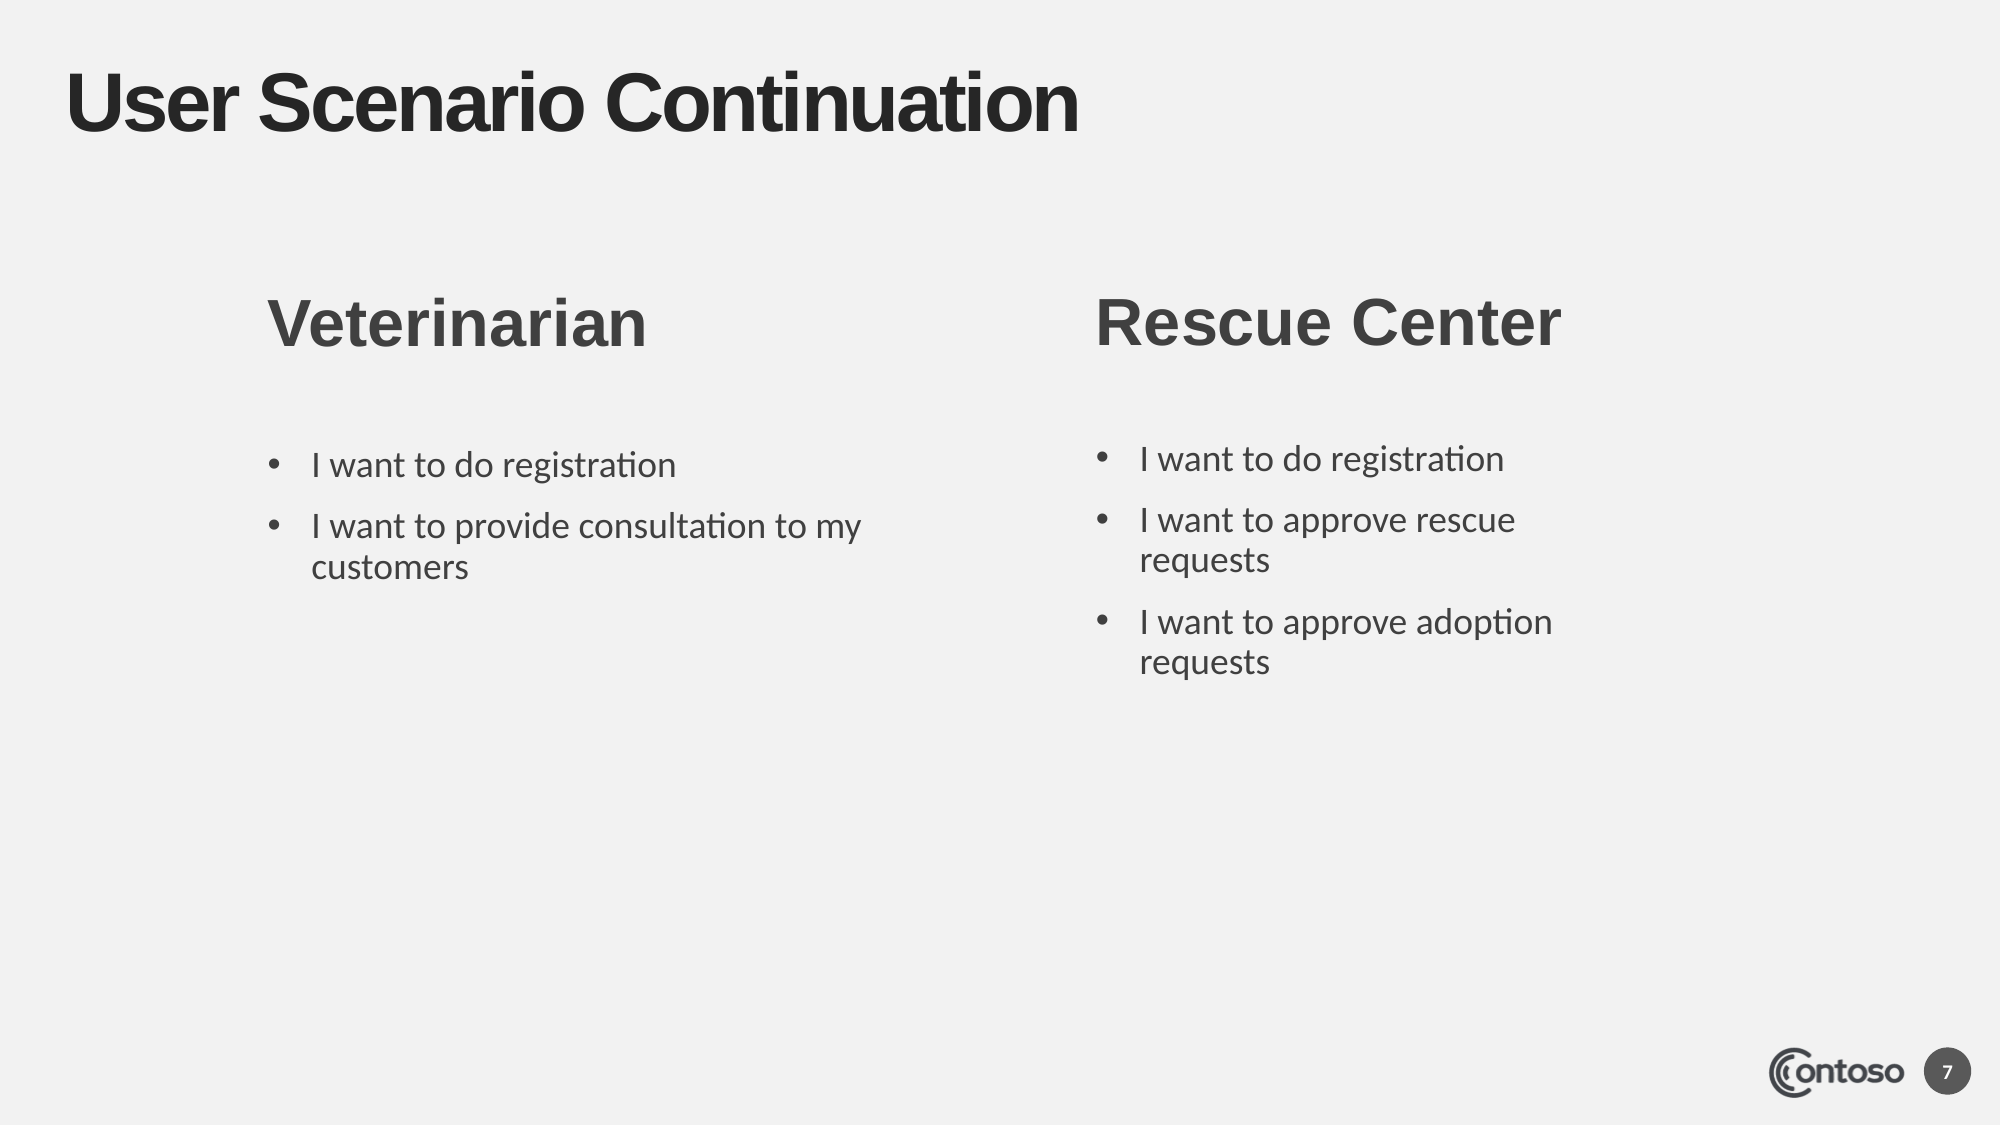

# User Scenario Continuation
Rescue Center
Veterinarian

I want to do registration
I want to approve rescue requests
I want to approve adoption requests

I want to do registration
I want to provide consultation to my customers

7